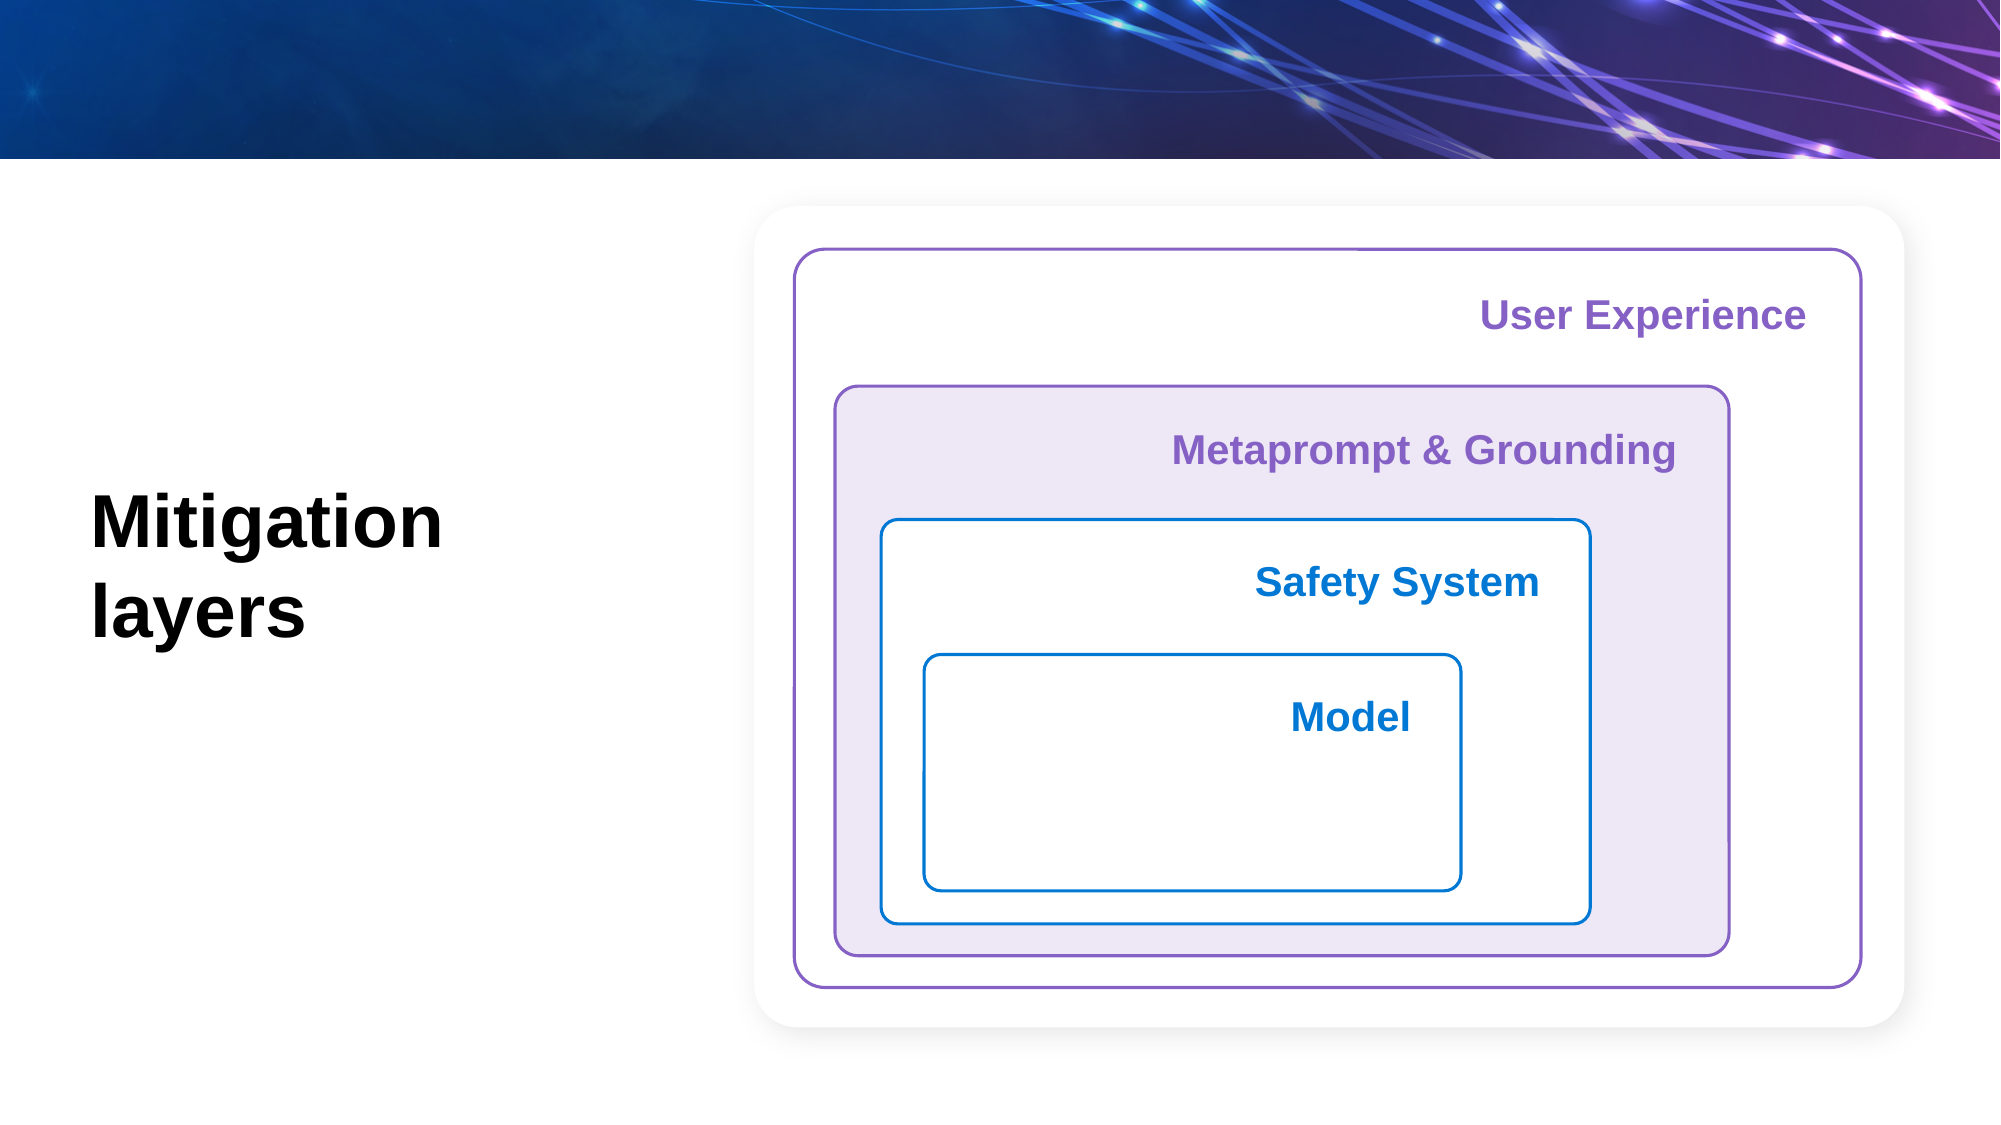

User Experience
Metaprompt & Grounding
Mitigation layers
Safety System
Model